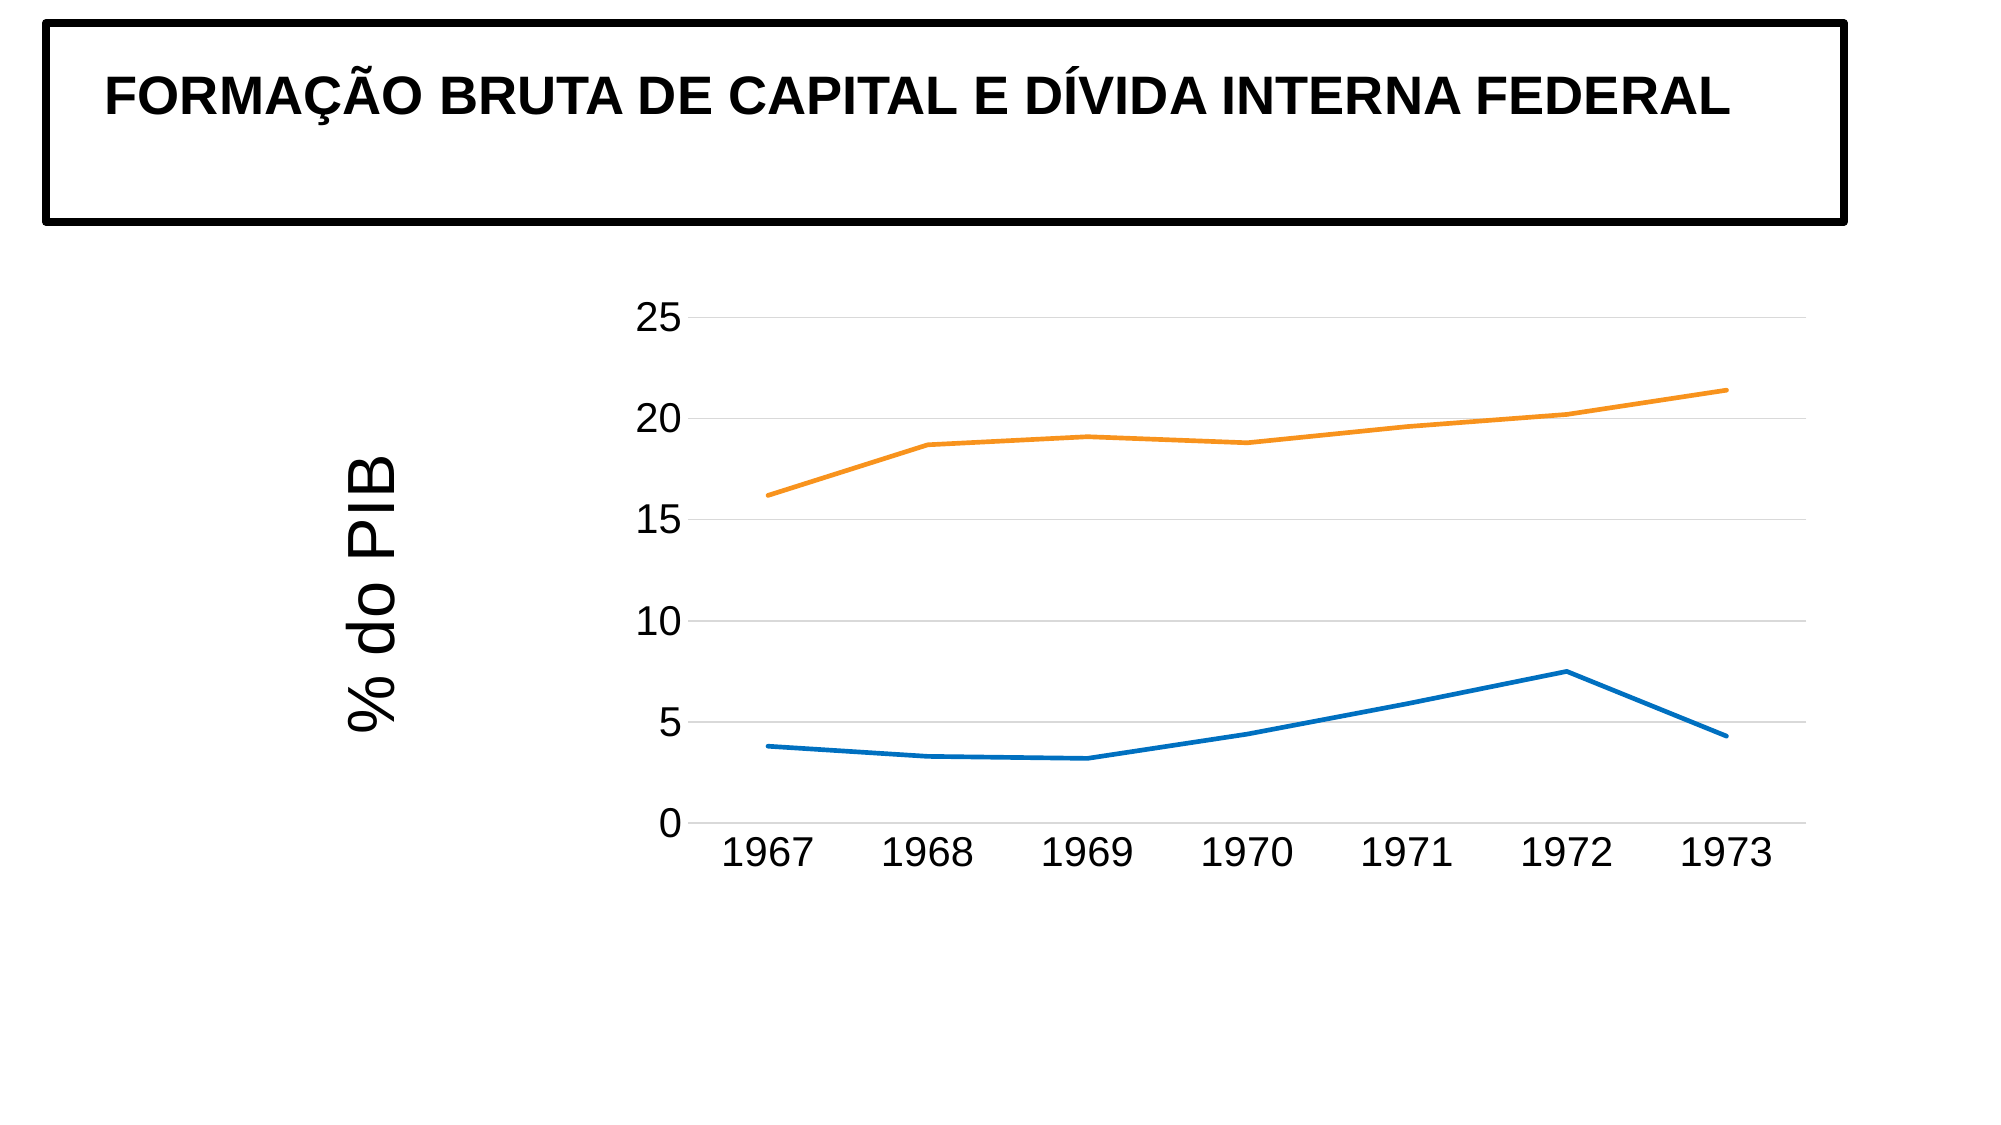

FORMAÇÃO BRUTA DE CAPITAL E DÍVIDA INTERNA FEDERAL
10

### Chart

| Category | Formação Bruta de Capital | Dívida Interna Federal |
|---|---|---|
| 1967 | 16.2 | 3.8 |
| 1968 | 18.7 | 3.3 |
| 1969 | 19.1 | 3.2 |
| 1970 | 18.8 | 4.4 |
| 1971 | 19.6 | 5.9 |
| 1972 | 20.2 | 7.5 |
| 1973 | 21.4 | 4.3 |